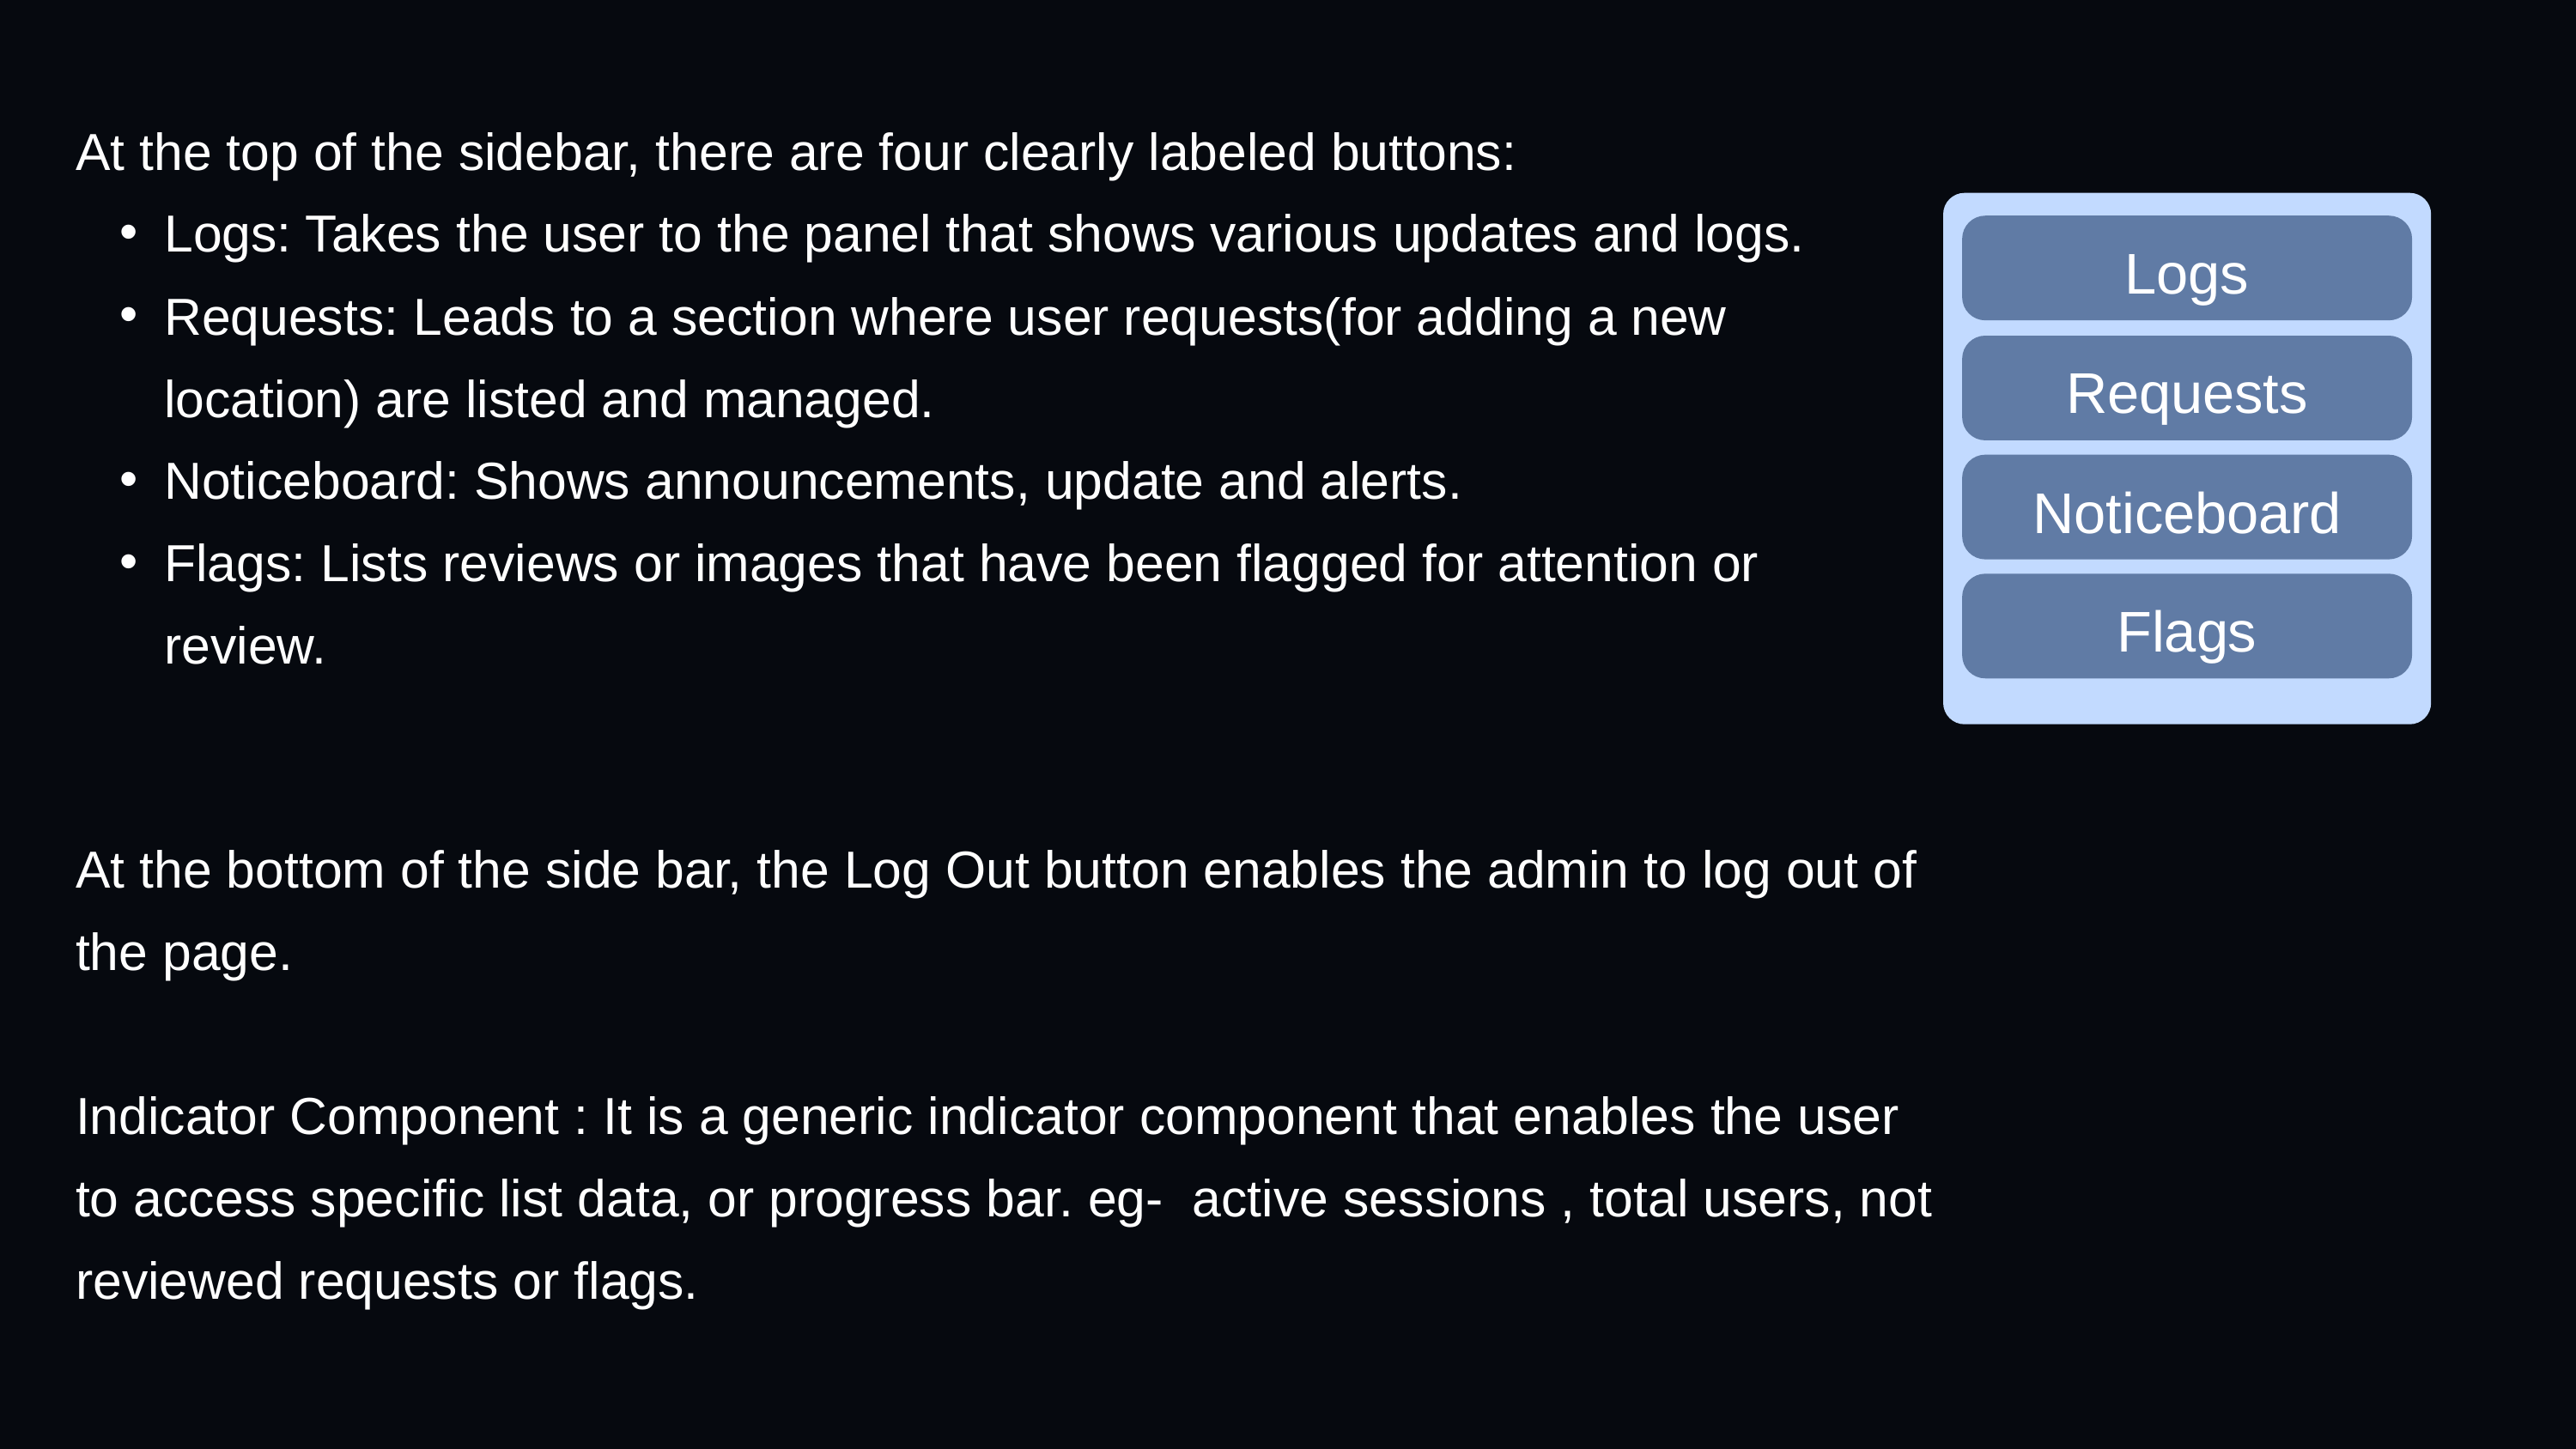

At the top of the sidebar, there are four clearly labeled buttons:
Logs: Takes the user to the panel that shows various updates and logs.
Requests: Leads to a section where user requests(for adding a new location) are listed and managed.
Noticeboard: Shows announcements, update and alerts.
Flags: Lists reviews or images that have been flagged for attention or review.

Logs

Requests

Noticeboard

Flags
At the bottom of the side bar, the Log Out button enables the admin to log out of the page.

Indicator Component : It is a generic indicator component that enables the user to access specific list data, or progress bar. eg-  active sessions , total users, not reviewed requests or flags.